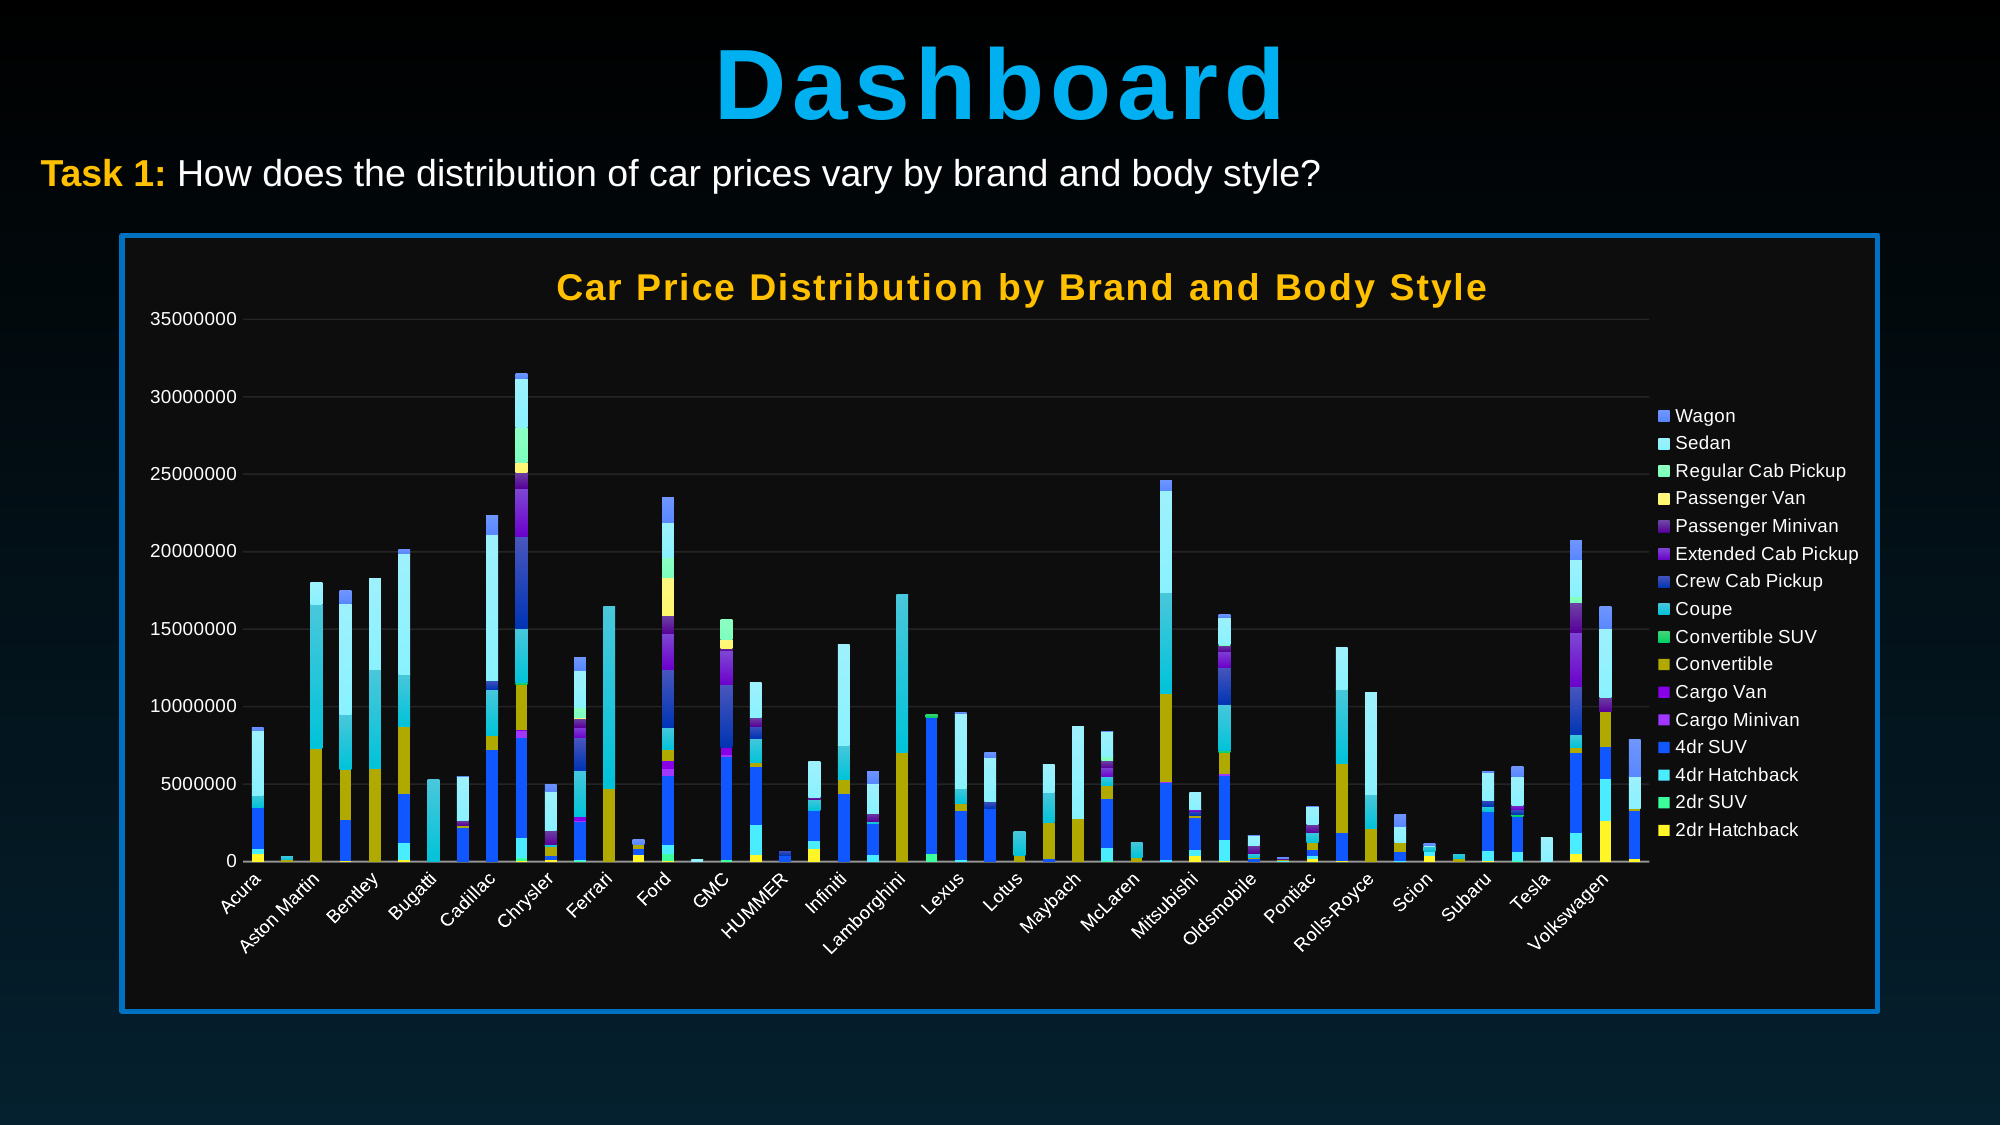

Dashboard
Task 1: How does the distribution of car prices vary by brand and body style?

### Chart: Car Price Distribution by Brand and Body Style

| Category | 2dr Hatchback | 2dr SUV | 4dr Hatchback | 4dr SUV | Cargo Minivan | Cargo Van | Convertible | Convertible SUV | Coupe | Crew Cab Pickup | Extended Cab Pickup | Passenger Minivan | Passenger Van | Regular Cab Pickup | Sedan | Wagon |
|---|---|---|---|---|---|---|---|---|---|---|---|---|---|---|---|---|
| Acura | 480917.0 | None | 357440.0 | 2663505.0 | None | None | None | None | 793748.0 | None | None | None | None | None | 4134552.0 | 201360.0 |
| Alfa Romeo | None | None | None | None | None | None | 129800.0 | None | 178200.0 | None | None | None | None | None | None | None |
| Aston Martin | None | None | None | None | None | None | 7321655.0 | None | 9258845.0 | None | None | None | None | None | 1448735.0 | None |
| Audi | 4000.0 | None | None | 2674900.0 | None | None | 3291405.0 | None | 3556290.0 | None | None | None | None | None | 7144348.0 | 847350.0 |
| Bentley | None | None | None | None | None | None | 6012870.0 | None | 6356760.0 | None | None | None | None | None | 5920900.0 | None |
| BMW | 80097.0 | None | 1103100.0 | 3160950.0 | None | None | 4403171.0 | None | 3304051.0 | None | None | None | None | None | 7829700.0 | 259600.0 |
| Bugatti | None | None | None | None | None | None | None | None | 5271671.0 | None | None | None | None | None | None | None |
| Buick | None | None | None | 2141770.0 | None | None | 179325.0 | None | 18534.0 | None | None | 330065.0 | None | None | 2838590.0 | 8212.0 |
| Cadillac | None | None | None | 7182555.0 | None | None | 985607.0 | None | 2953574.0 | 599150.0 | None | None | None | None | 9416847.0 | 1184100.0 |
| Chevrolet | 8000.0 | 193310.0 | 1287260.0 | 6509468.0 | 420150.0 | 74688.0 | 2953245.0 | 106300.0 | 3504525.0 | 5927617.0 | 3117951.0 | 1047240.0 | 599670.0 | 2260032.0 | 3177797.0 | 300675.0 |
| Chrysler | 98805.0 | None | None | 250545.0 | None | None | 630105.0 | None | 114510.0 | None | None | 922295.0 | None | None | 2479859.0 | 501075.0 |
| Dodge | 38000.0 | 12000.0 | 16000.0 | 2462875.0 | 60520.0 | 338497.0 | 6000.0 | None | 2973842.0 | 2072780.0 | 684682.0 | 557425.0 | 70708.0 | 653408.0 | 2409585.0 | 793055.0 |
| Ferrari | None | None | None | None | None | None | 4723811.0 | None | 11713289.0 | None | None | None | None | None | None | None |
| FIAT | 420715.0 | None | None | 369305.0 | None | None | 327965.0 | None | None | None | None | None | None | None | None | 287570.0 |
| Ford | 24000.0 | 467873.0 | 567615.0 | 4482771.0 | 415630.0 | 556351.0 | 730007.0 | None | 1398144.0 | 3782518.0 | 2285584.0 | 1179285.0 | 2429898.0 | 1299240.0 | 2279348.0 | 1623565.0 |
| Genesis | None | None | None | None | None | None | None | None | None | None | None | None | None | None | 139850.0 | None |
| GMC | None | 128319.0 | None | 6633919.0 | 142750.0 | 460085.0 | None | None | None | 4062482.0 | 2175866.0 | 150630.0 | 599670.0 | 1284328.0 | None | None |
| Honda | 413200.0 | None | 1919260.0 | 3800589.0 | None | None | 252135.0 | None | 1588705.0 | 750215.0 | None | 553185.0 | None | None | 2264390.0 | None |
| HUMMER | None | None | None | 377490.0 | None | None | None | None | None | 242405.0 | None | None | None | None | None | None |
| Hyundai | 789650.0 | None | 528880.0 | 1994390.0 | None | None | None | None | 685920.0 | None | None | 133075.0 | None | None | 2323987.0 | None |
| Infiniti | None | None | None | 4340200.0 | None | None | 980050.0 | None | 2175750.0 | None | None | None | None | None | 6490009.0 | None |
| Kia | None | None | 406960.0 | 2049645.0 | None | None | None | None | 142630.0 | None | None | 494650.0 | None | None | 1976360.0 | 772405.0 |
| Lamborghini | None | None | None | None | None | None | 7064450.0 | None | 10177050.0 | None | None | None | None | None | None | None |
| Land Rover | None | 476394.0 | None | 8839200.0 | None | None | None | 145731.0 | None | None | None | None | None | None | None | None |
| Lexus | None | None | 94700.0 | 3152974.0 | None | None | 472065.0 | None | 1016472.0 | None | None | None | None | None | 4837596.0 | 31105.0 |
| Lincoln | None | None | None | 3422570.0 | None | None | None | None | 17342.0 | 453260.0 | None | None | None | None | 2854855.0 | 269705.0 |
| Lotus | None | None | None | None | None | None | 413260.0 | None | 1501300.0 | None | None | None | None | None | None | None |
| Maserati | None | None | None | 155000.0 | None | None | 2342963.0 | None | 1972284.0 | None | None | None | None | None | 1782400.0 | None |
| Maybach | None | None | None | None | None | None | 2762750.0 | None | None | None | None | None | None | None | 5976800.0 | None |
| Mazda | 18000.0 | 12000.0 | 853180.0 | 3175515.0 | None | None | 870505.0 | None | 541879.0 | None | 580033.0 | 443130.0 | None | 265486.0 | 1618571.0 | 33350.0 |
| McLaren | None | None | None | None | None | None | 280225.0 | None | 918800.0 | None | None | None | None | None | None | None |
| Mercedes-Benz | None | None | 122800.0 | 4974610.0 | 28950.0 | None | 5753964.0 | None | 6473107.0 | None | None | 32500.0 | None | None | 6543743.0 | 646035.0 |
| Mitsubishi | 370169.0 | None | 403835.0 | 2009807.0 | 2000.0 | None | 209893.0 | None | None | 240210.0 | 134360.0 | 2000.0 | None | 8000.0 | 1058563.0 | None |
| Nissan | 14683.0 | None | 1347320.0 | 4149630.0 | 128620.0 | None | 1406552.0 | 131075.0 | 2937632.0 | 2422300.0 | 1026379.0 | 413320.0 | None | 19914.0 | 1763130.0 | 175000.0 |
| Oldsmobile | None | None | None | 238150.0 | None | None | 2000.0 | None | 276015.0 | None | None | 492055.0 | None | None | 667161.0 | 20000.0 |
| Plymouth | 40000.0 | None | 14000.0 | None | None | None | 85631.0 | None | 8000.0 | None | None | 31688.0 | None | None | 38759.0 | 16000.0 |
| Pontiac | 163505.0 | None | 162975.0 | 401550.0 | None | None | 473481.0 | None | 663715.0 | None | None | 541192.0 | None | None | 1156535.0 | 20855.0 |
| Porsche | 28827.0 | None | None | 1815200.0 | None | None | 4504586.0 | None | 4758533.0 | None | None | None | None | None | 2713500.0 | None |
| Rolls-Royce | None | None | None | None | None | None | 2141365.0 | None | 2204675.0 | None | None | None | None | None | 6539010.0 | None |
| Saab | 12000.0 | None | 34586.0 | 541905.0 | None | None | 632628.0 | None | None | None | None | None | None | None | 1066500.0 | 751280.0 |
| Scion | 366325.0 | None | 282470.0 | None | None | None | None | None | 330210.0 | None | None | None | None | None | 32500.0 | 184445.0 |
| Spyker | None | None | None | None | None | None | 219990.0 | None | 209990.0 | None | None | None | None | None | None | None |
| Subaru | 12000.0 | None | 678060.0 | 2539900.0 | None | None | None | None | 354476.0 | 365975.0 | None | None | None | None | 1833110.0 | 10000.0 |
| Suzuki | 44496.0 | 12000.0 | 584387.0 | 2303493.0 | None | None | None | 120194.0 | None | 304131.0 | 259659.0 | None | None | None | 1852967.0 | 683707.0 |
| Tesla | None | None | None | None | None | None | None | None | None | None | None | None | None | None | 1534600.0 | None |
| Toyota | 473750.0 | None | 1397750.0 | 5106450.0 | None | None | 386668.0 | None | 811995.0 | 3131895.0 | 3491424.0 | 1952518.0 | None | 369446.0 | 2380826.0 | 1237955.0 |
| Volkswagen | 2606540.0 | None | 2699540.0 | 2084955.0 | None | None | 2296916.0 | None | 6000.0 | None | None | 906430.0 | None | None | 4434595.0 | 1424825.0 |
| Volvo | 157550.0 | None | None | 3131700.0 | None | None | 121600.0 | None | 6000.0 | None | None | None | None | None | 2072945.0 | 2416971.0 |